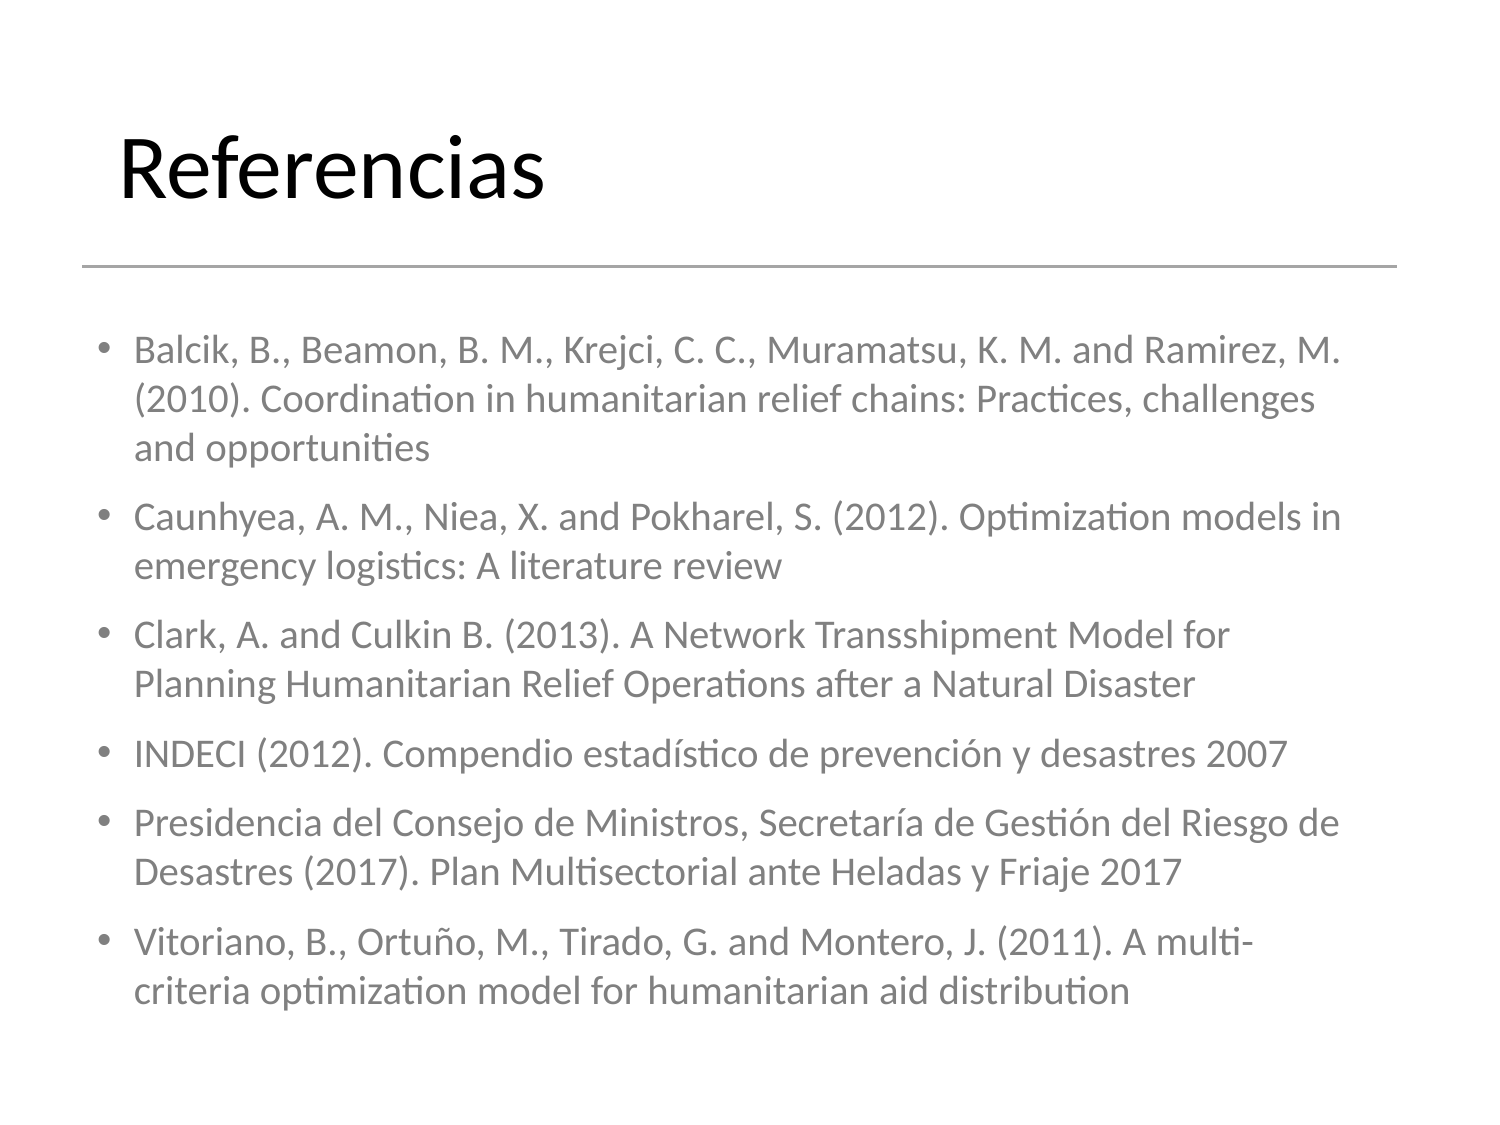

# Referencias
Balcik, B., Beamon, B. M., Krejci, C. C., Muramatsu, K. M. and Ramirez, M. (2010). Coordination in humanitarian relief chains: Practices, challenges and opportunities
Caunhyea, A. M., Niea, X. and Pokharel, S. (2012). Optimization models in emergency logistics: A literature review
Clark, A. and Culkin B. (2013). A Network Transshipment Model for Planning Humanitarian Relief Operations after a Natural Disaster
INDECI (2012). Compendio estadístico de prevención y desastres 2007
Presidencia del Consejo de Ministros, Secretaría de Gestión del Riesgo de Desastres (2017). Plan Multisectorial ante Heladas y Friaje 2017
Vitoriano, B., Ortuño, M., Tirado, G. and Montero, J. (2011). A multi-criteria optimization model for humanitarian aid distribution